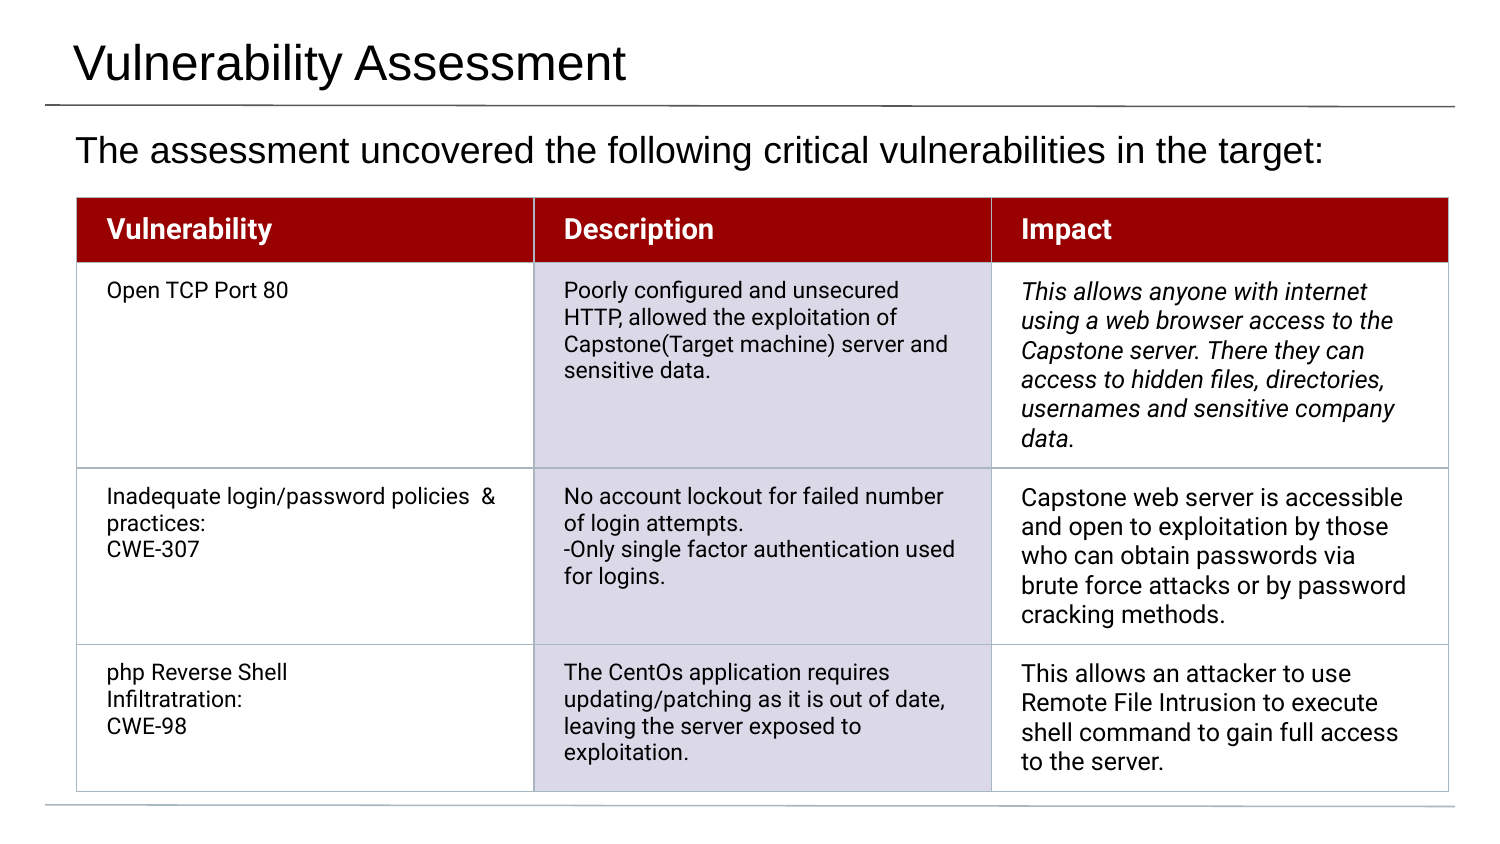

# Vulnerability Assessment
The assessment uncovered the following critical vulnerabilities in the target:
| Vulnerability | Description | Impact |
| --- | --- | --- |
| Open TCP Port 80 | Poorly configured and unsecured HTTP, allowed the exploitation of Capstone(Target machine) server and sensitive data. | This allows anyone with internet using a web browser access to the Capstone server. There they can access to hidden files, directories, usernames and sensitive company data. |
| Inadequate login/password policies & practices: CWE-307 | No account lockout for failed number of login attempts. -Only single factor authentication used for logins. | Capstone web server is accessible and open to exploitation by those who can obtain passwords via brute force attacks or by password cracking methods. |
| php Reverse Shell Infiltratration: CWE-98 | The CentOs application requires updating/patching as it is out of date, leaving the server exposed to exploitation. | This allows an attacker to use Remote File Intrusion to execute shell command to gain full access to the server. |